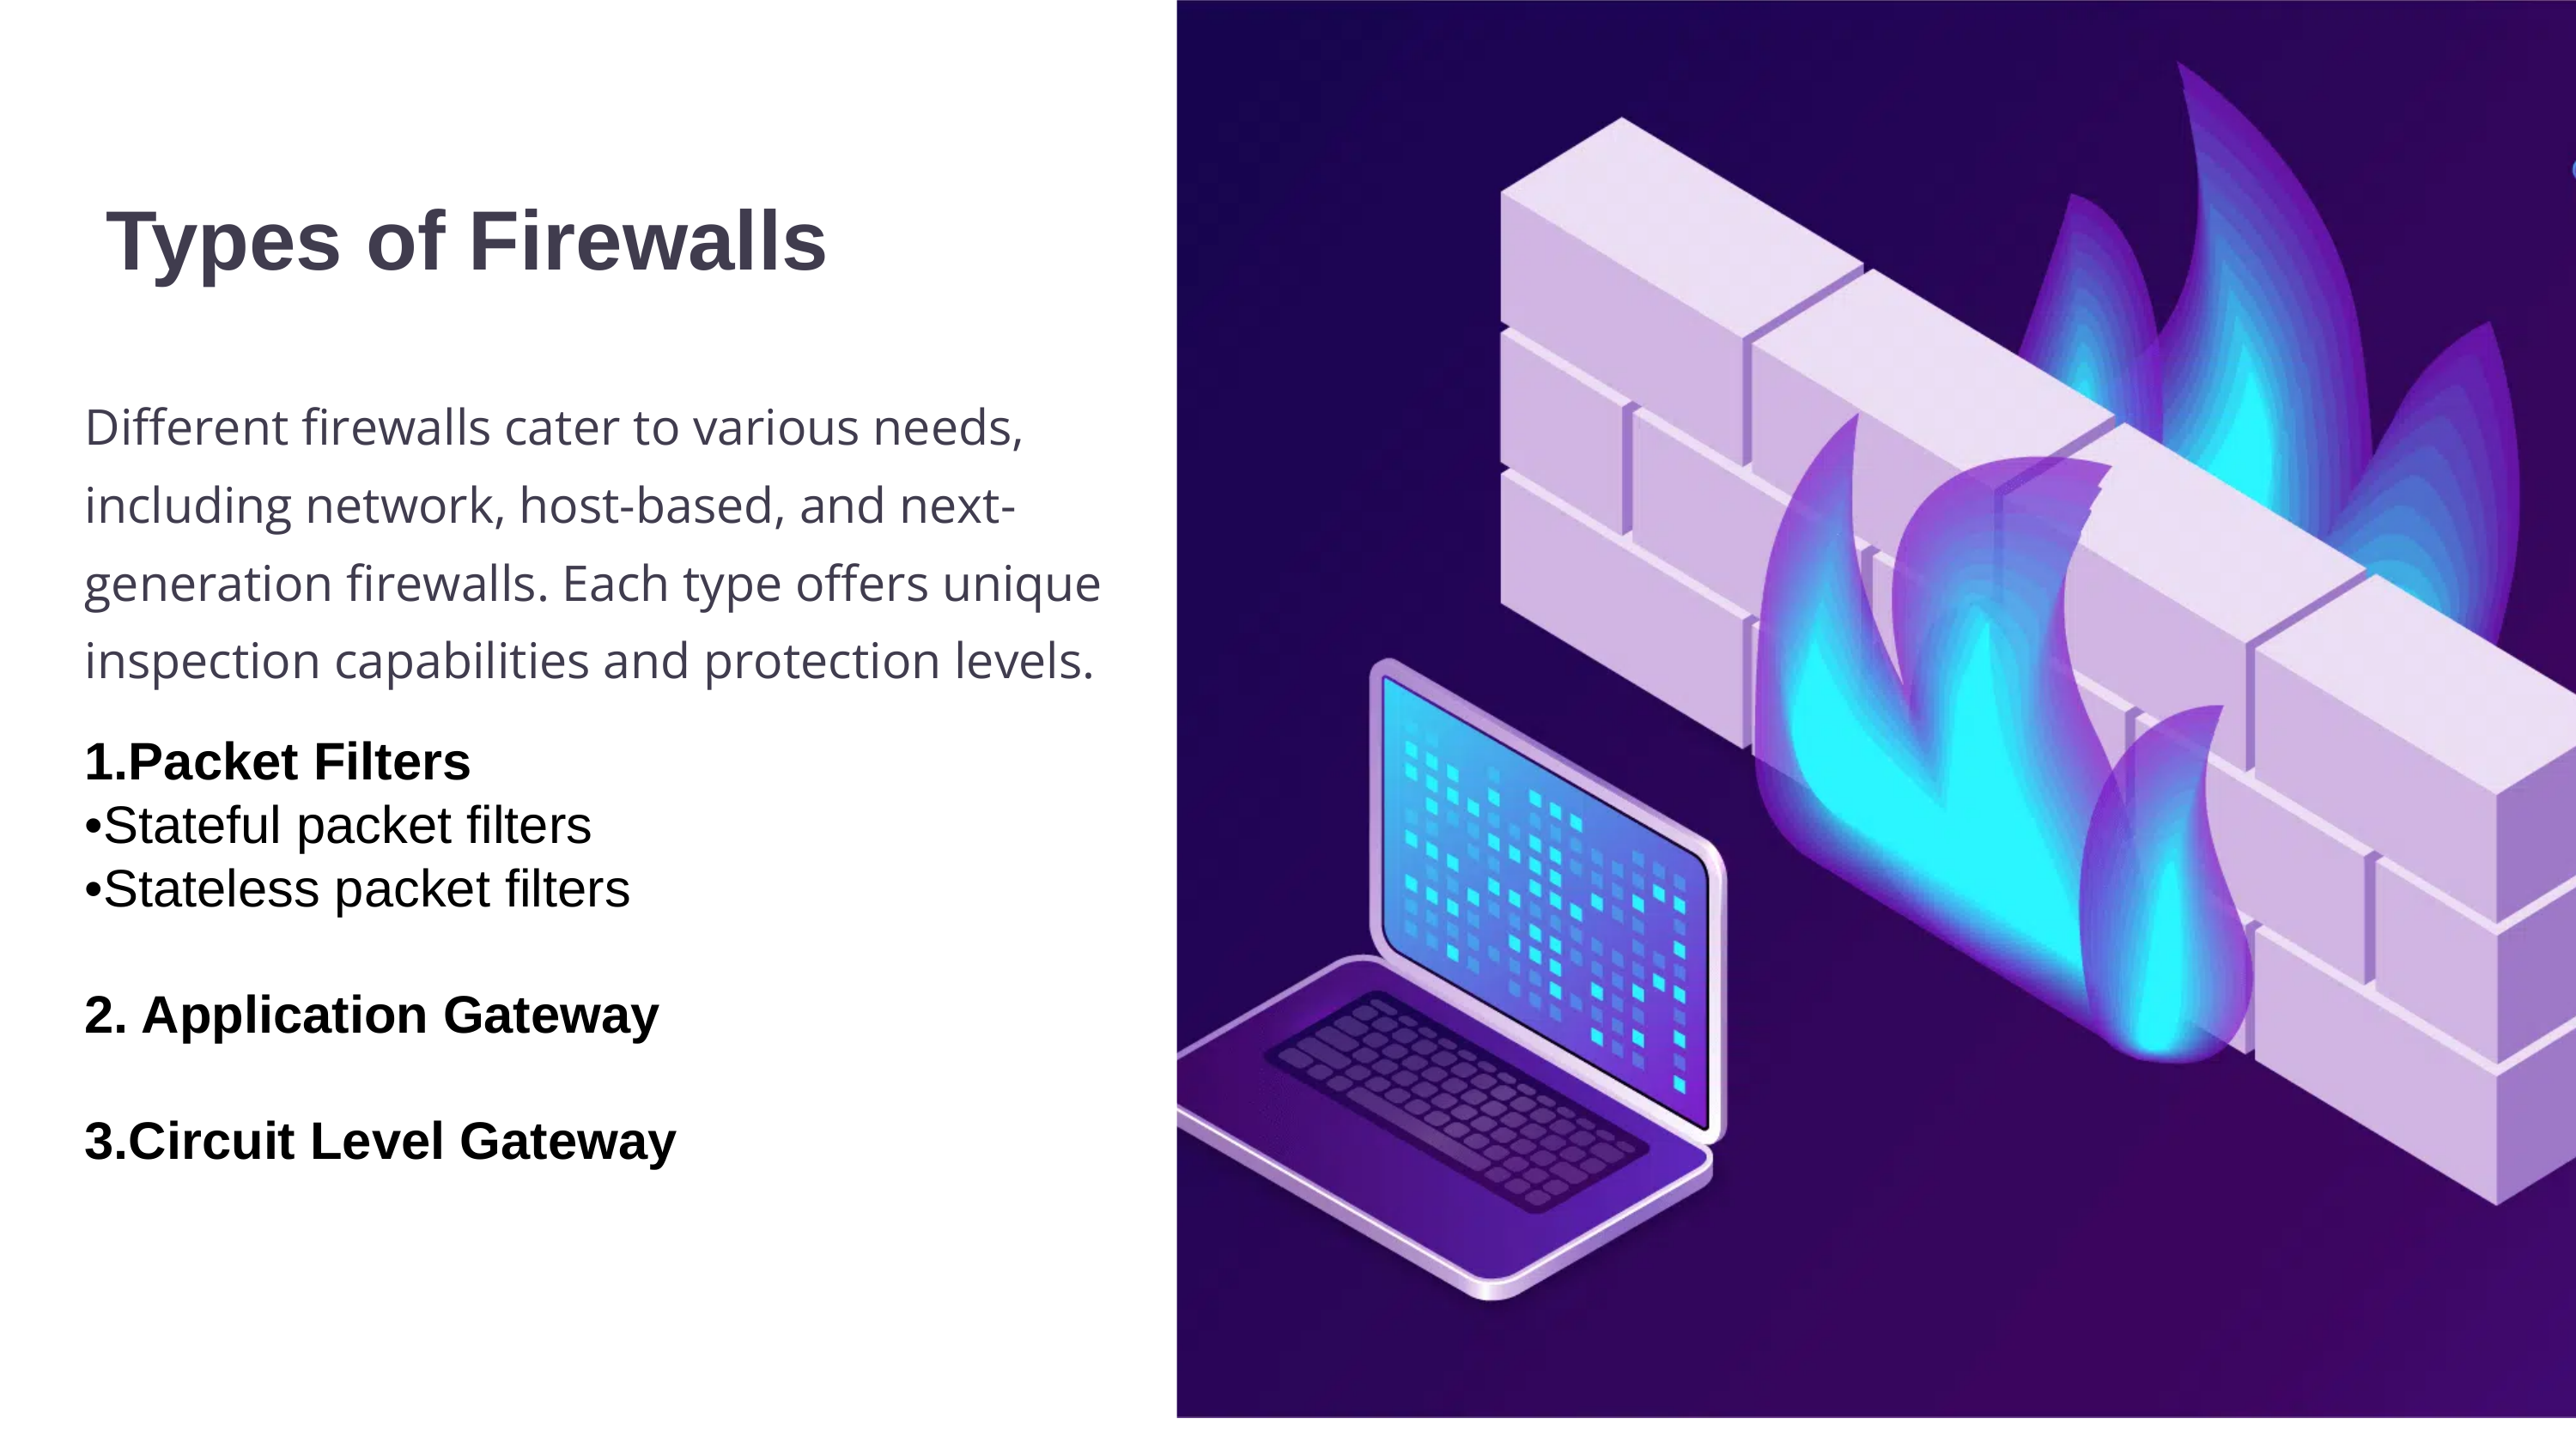

Types of Firewalls

Different firewalls cater to various needs, including network, host-based, and next-generation firewalls. Each type offers unique inspection capabilities and protection levels.

1.Packet Filters
•Stateful packet filters
•Stateless packet filters

2. Application Gateway

3.Circuit Level Gateway